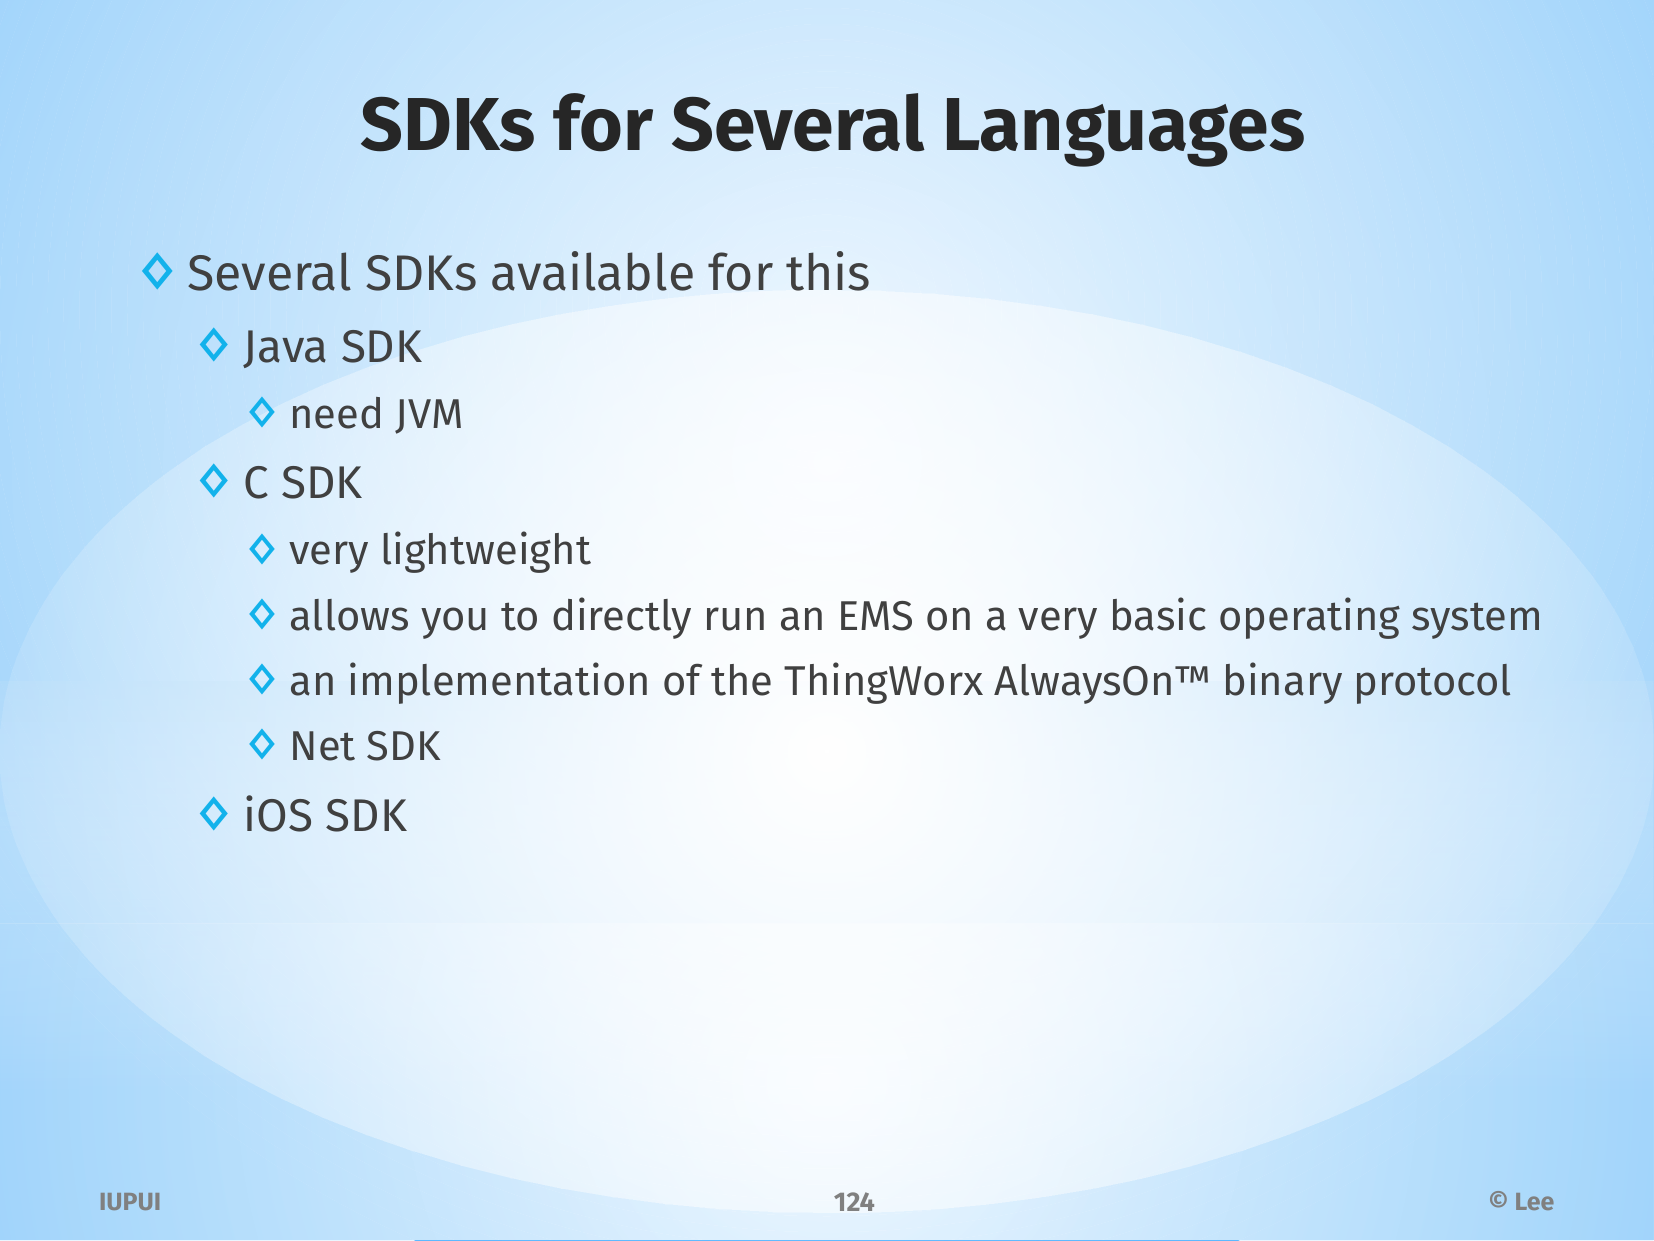

# SDKs for Several Languages
Several SDKs available for this
Java SDK
need JVM
C SDK
very lightweight
allows you to directly run an EMS on a very basic operating system
an implementation of the ThingWorx AlwaysOn™ binary protocol
Net SDK
iOS SDK

IUPUI
124
© Lee